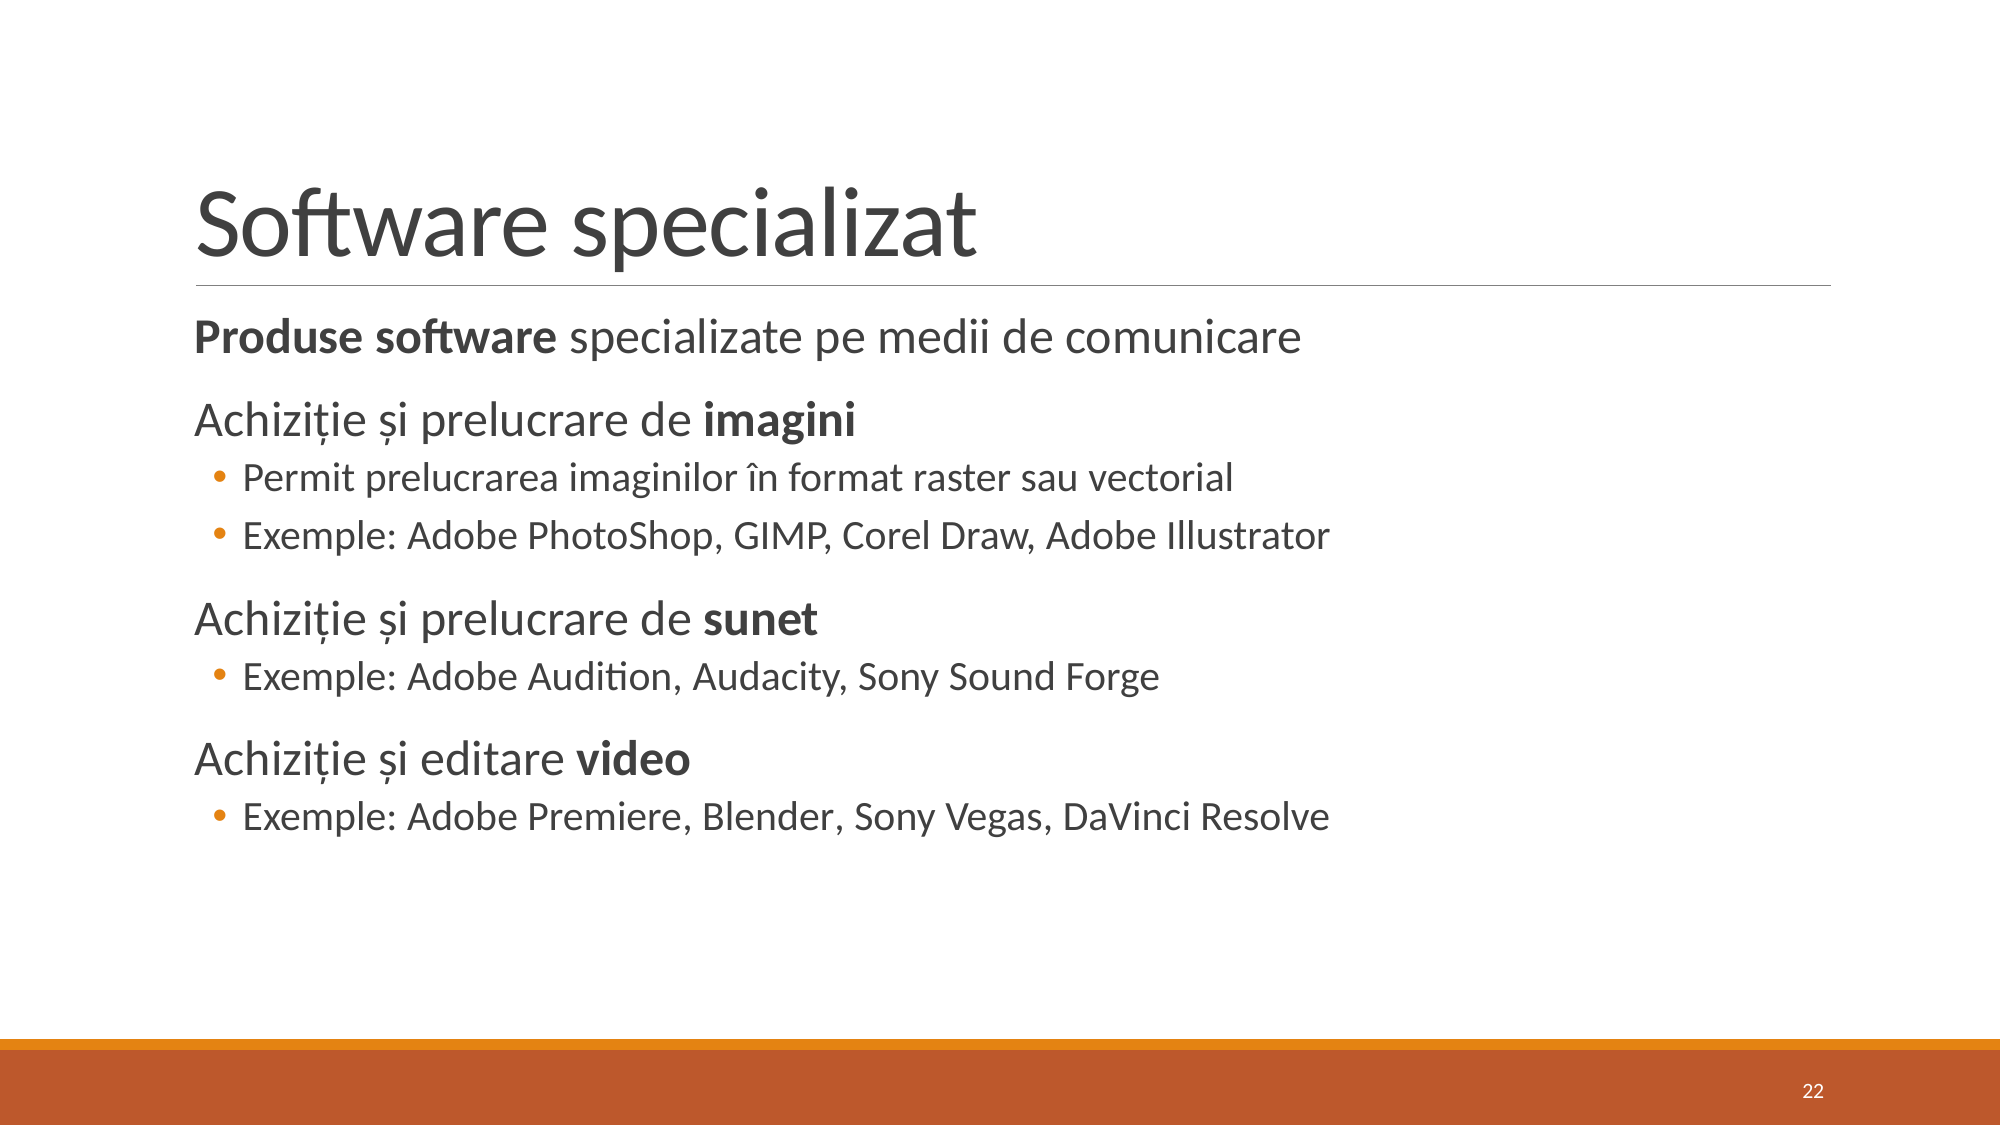

# Software specializat
Produse software specializate pe medii de comunicare
Achiziție și prelucrare de imagini
Permit prelucrarea imaginilor în format raster sau vectorial
Exemple: Adobe PhotoShop, GIMP, Corel Draw, Adobe Illustrator
Achiziție și prelucrare de sunet
Exemple: Adobe Audition, Audacity, Sony Sound Forge
Achiziție și editare video
Exemple: Adobe Premiere, Blender, Sony Vegas, DaVinci Resolve
22